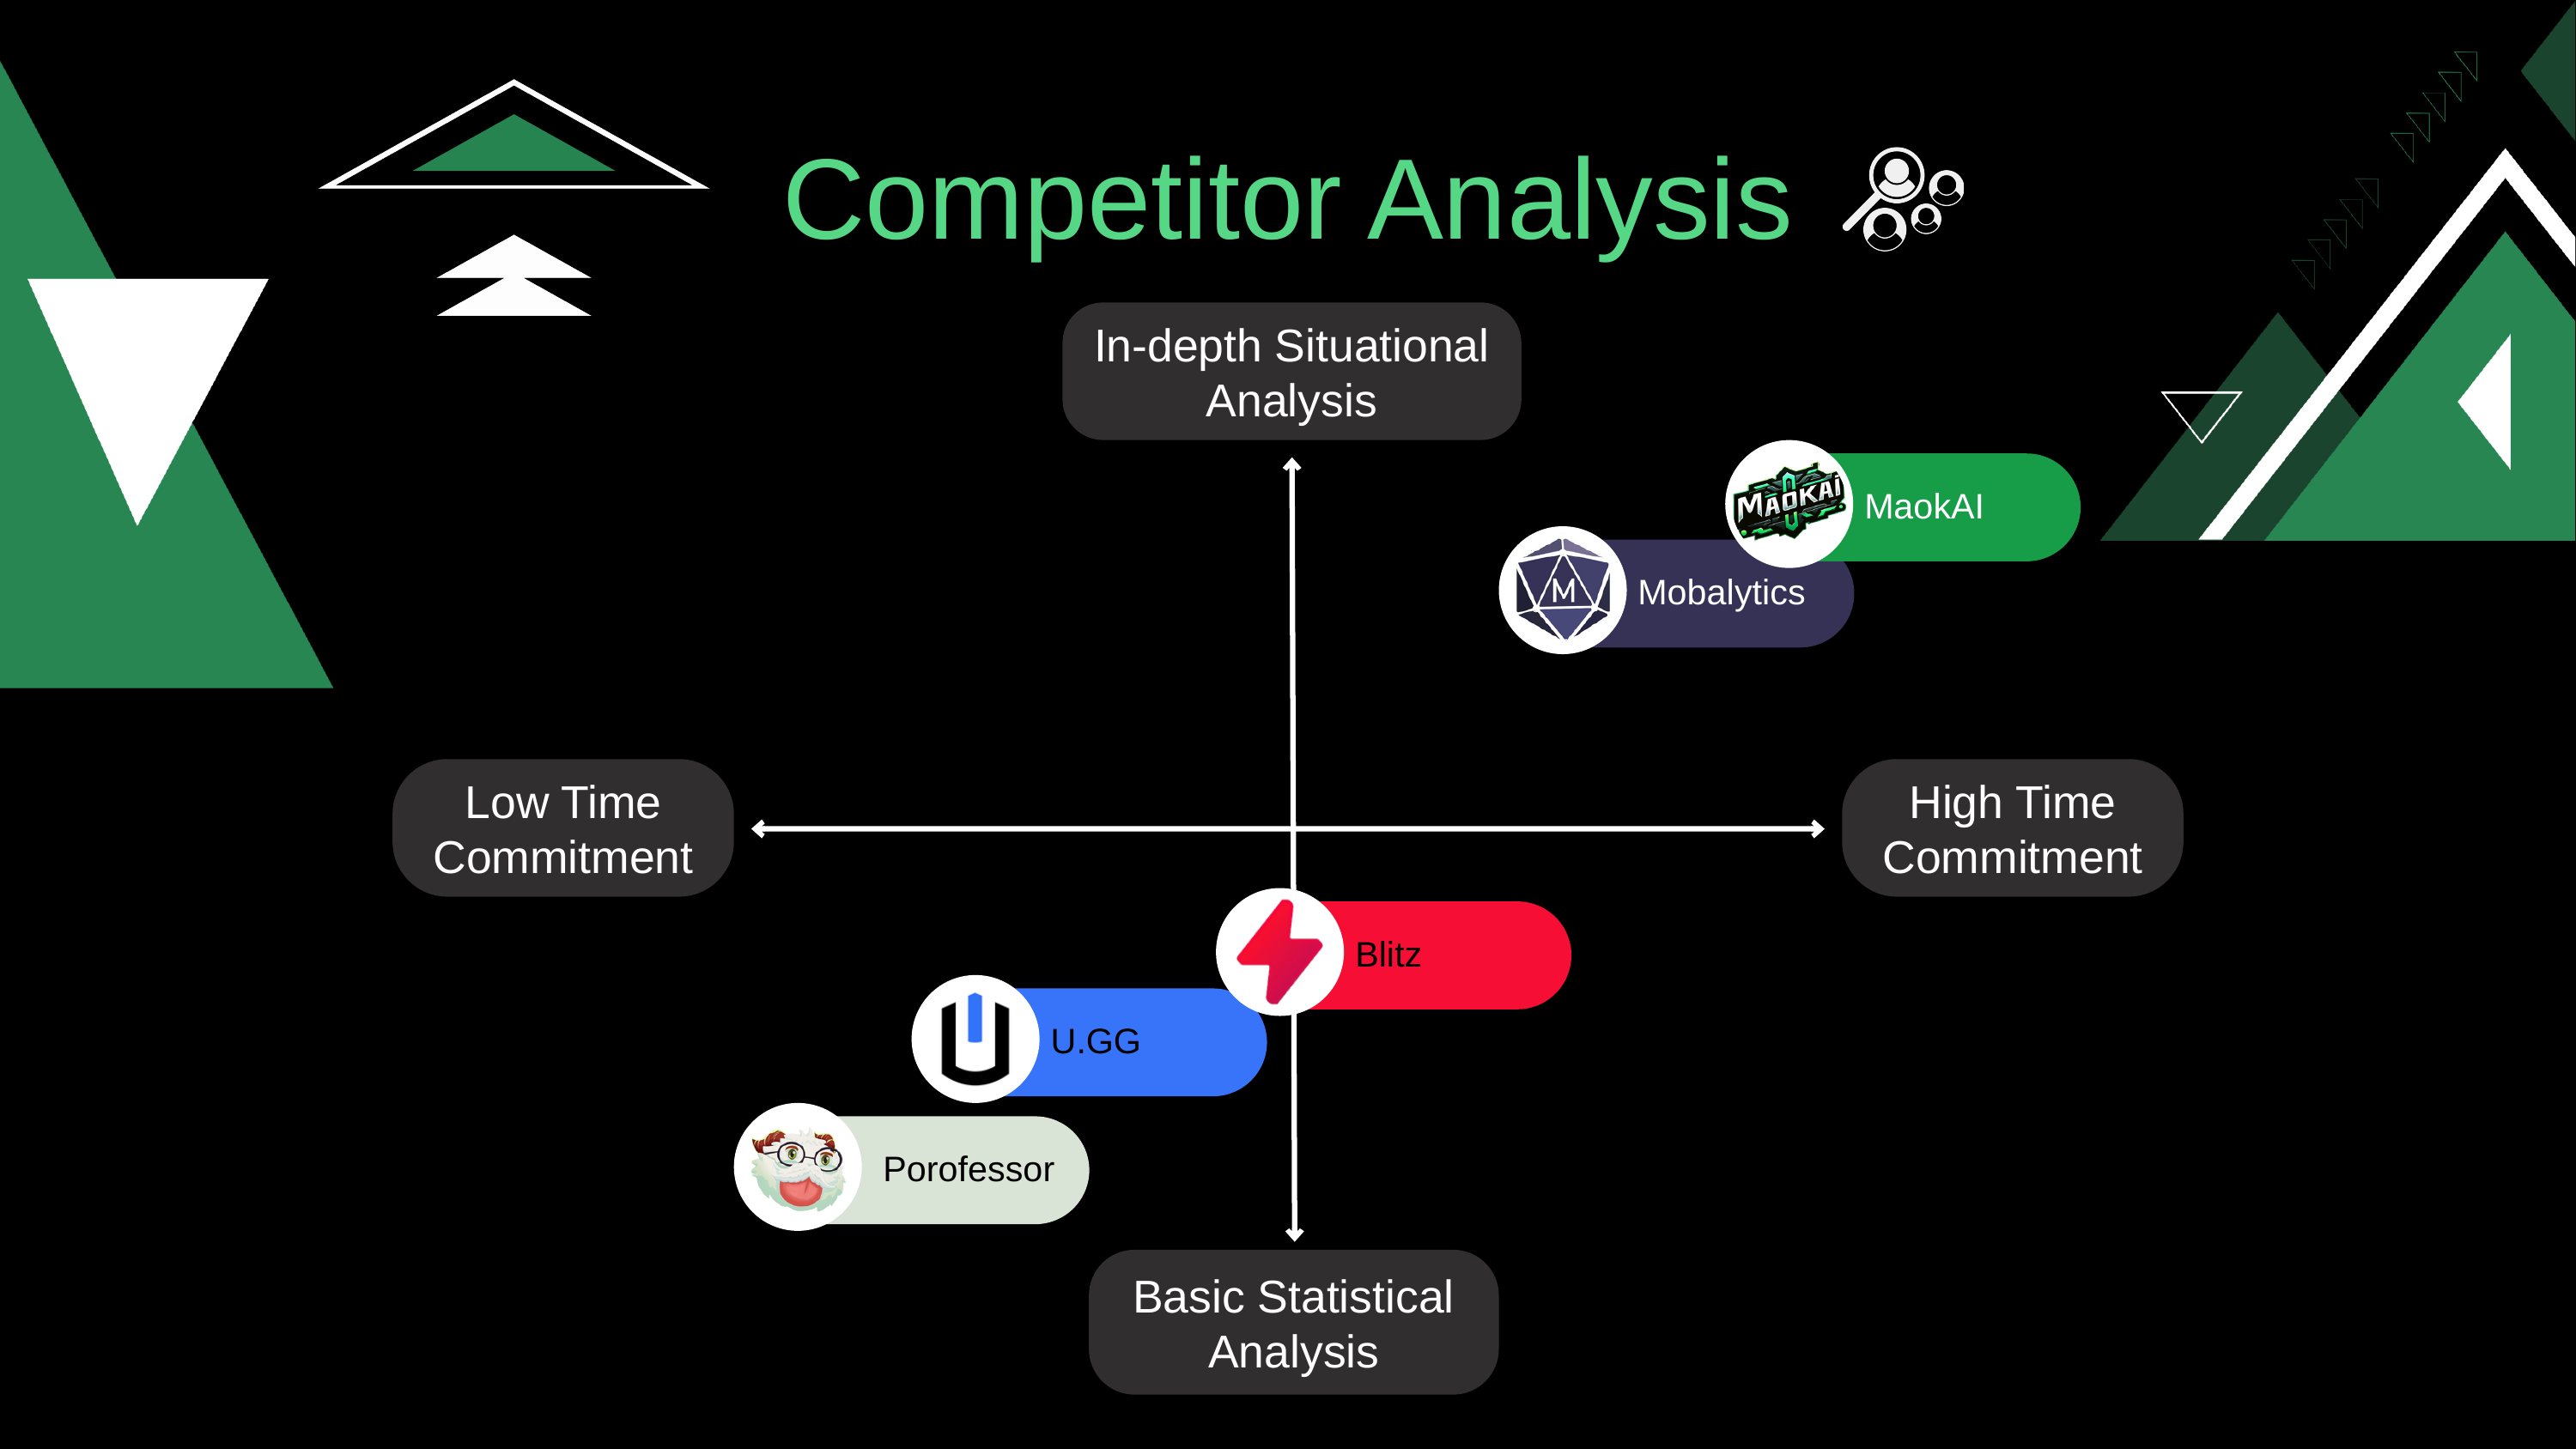

Competitor Analysis

In-depth Situational Analysis

MaokAI

Mobalytics

Low Time Commitment

High Time Commitment

Blitz

U.GG

Porofessor

Basic Statistical Analysis